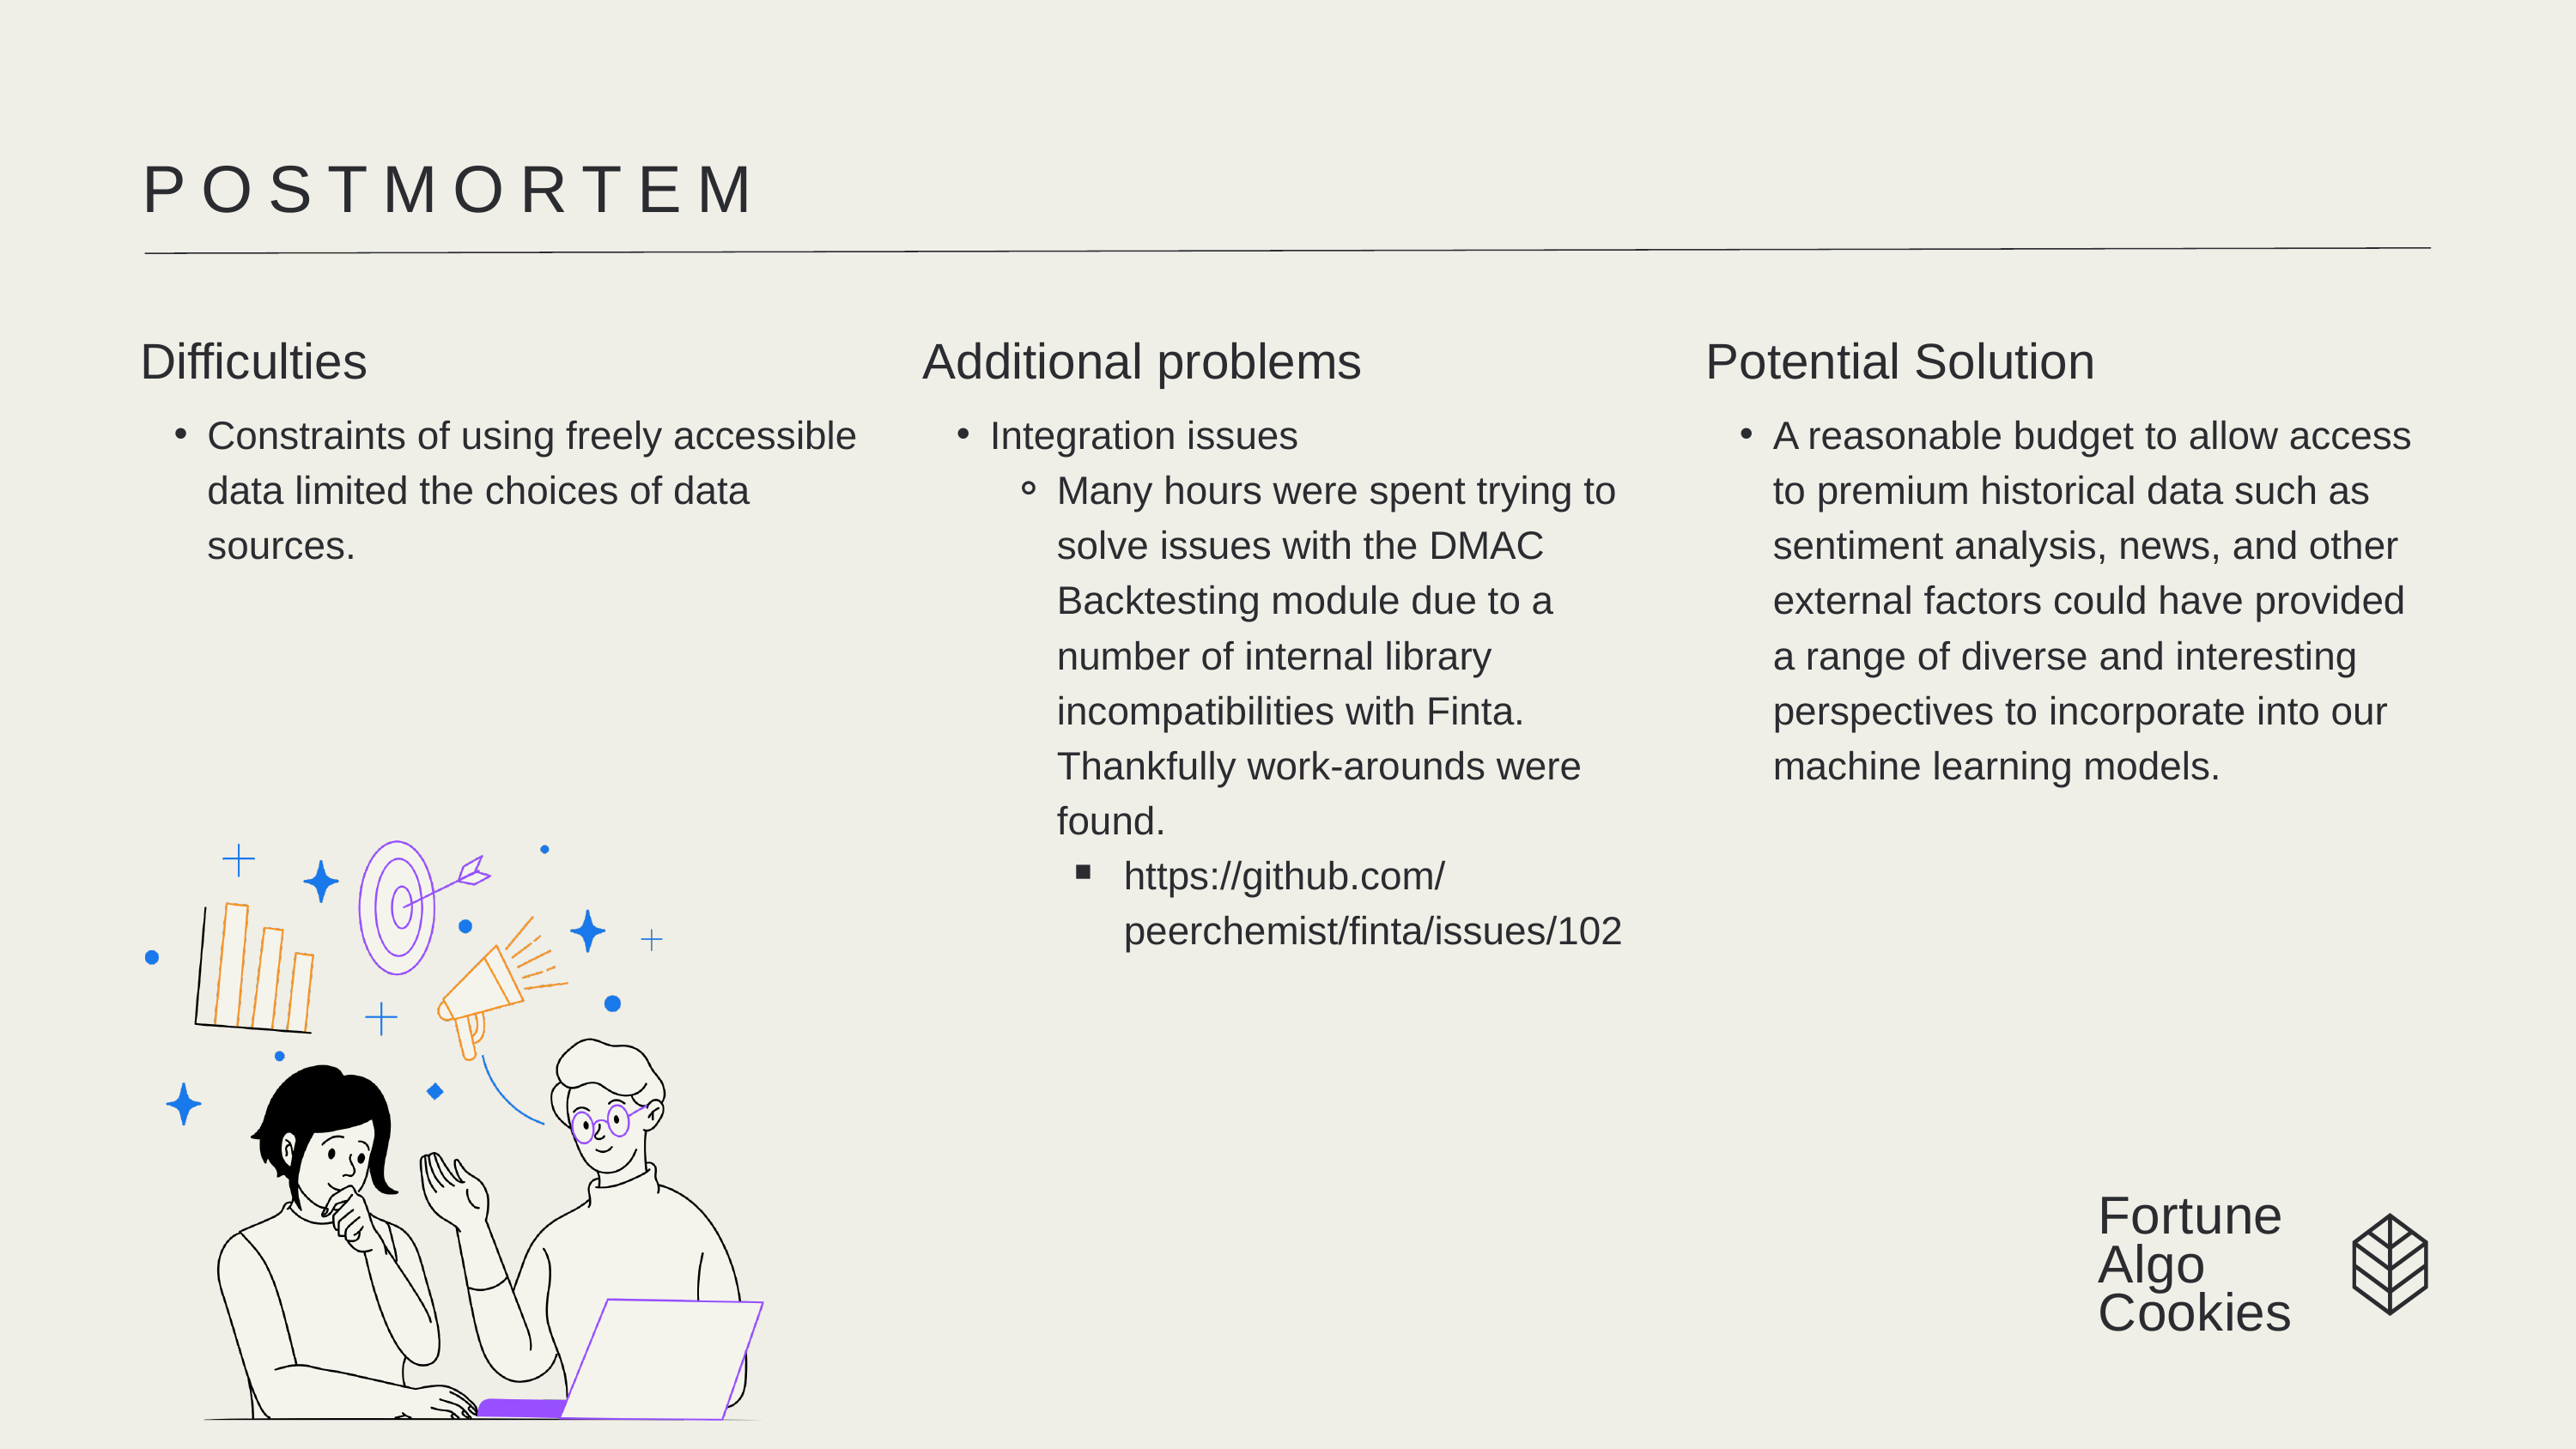

POSTMORTEM

Difficulties
Constraints of using freely accessible data limited the choices of data sources.
Additional problems
Integration issues
Many hours were spent trying to solve issues with the DMAC Backtesting module due to a number of internal library incompatibilities with Finta. Thankfully work-arounds were found.
https://github.com/peerchemist/finta/issues/102
Potential Solution
A reasonable budget to allow access to premium historical data such as sentiment analysis, news, and other external factors could have provided a range of diverse and interesting perspectives to incorporate into our machine learning models.

Fortune Algo Cookies